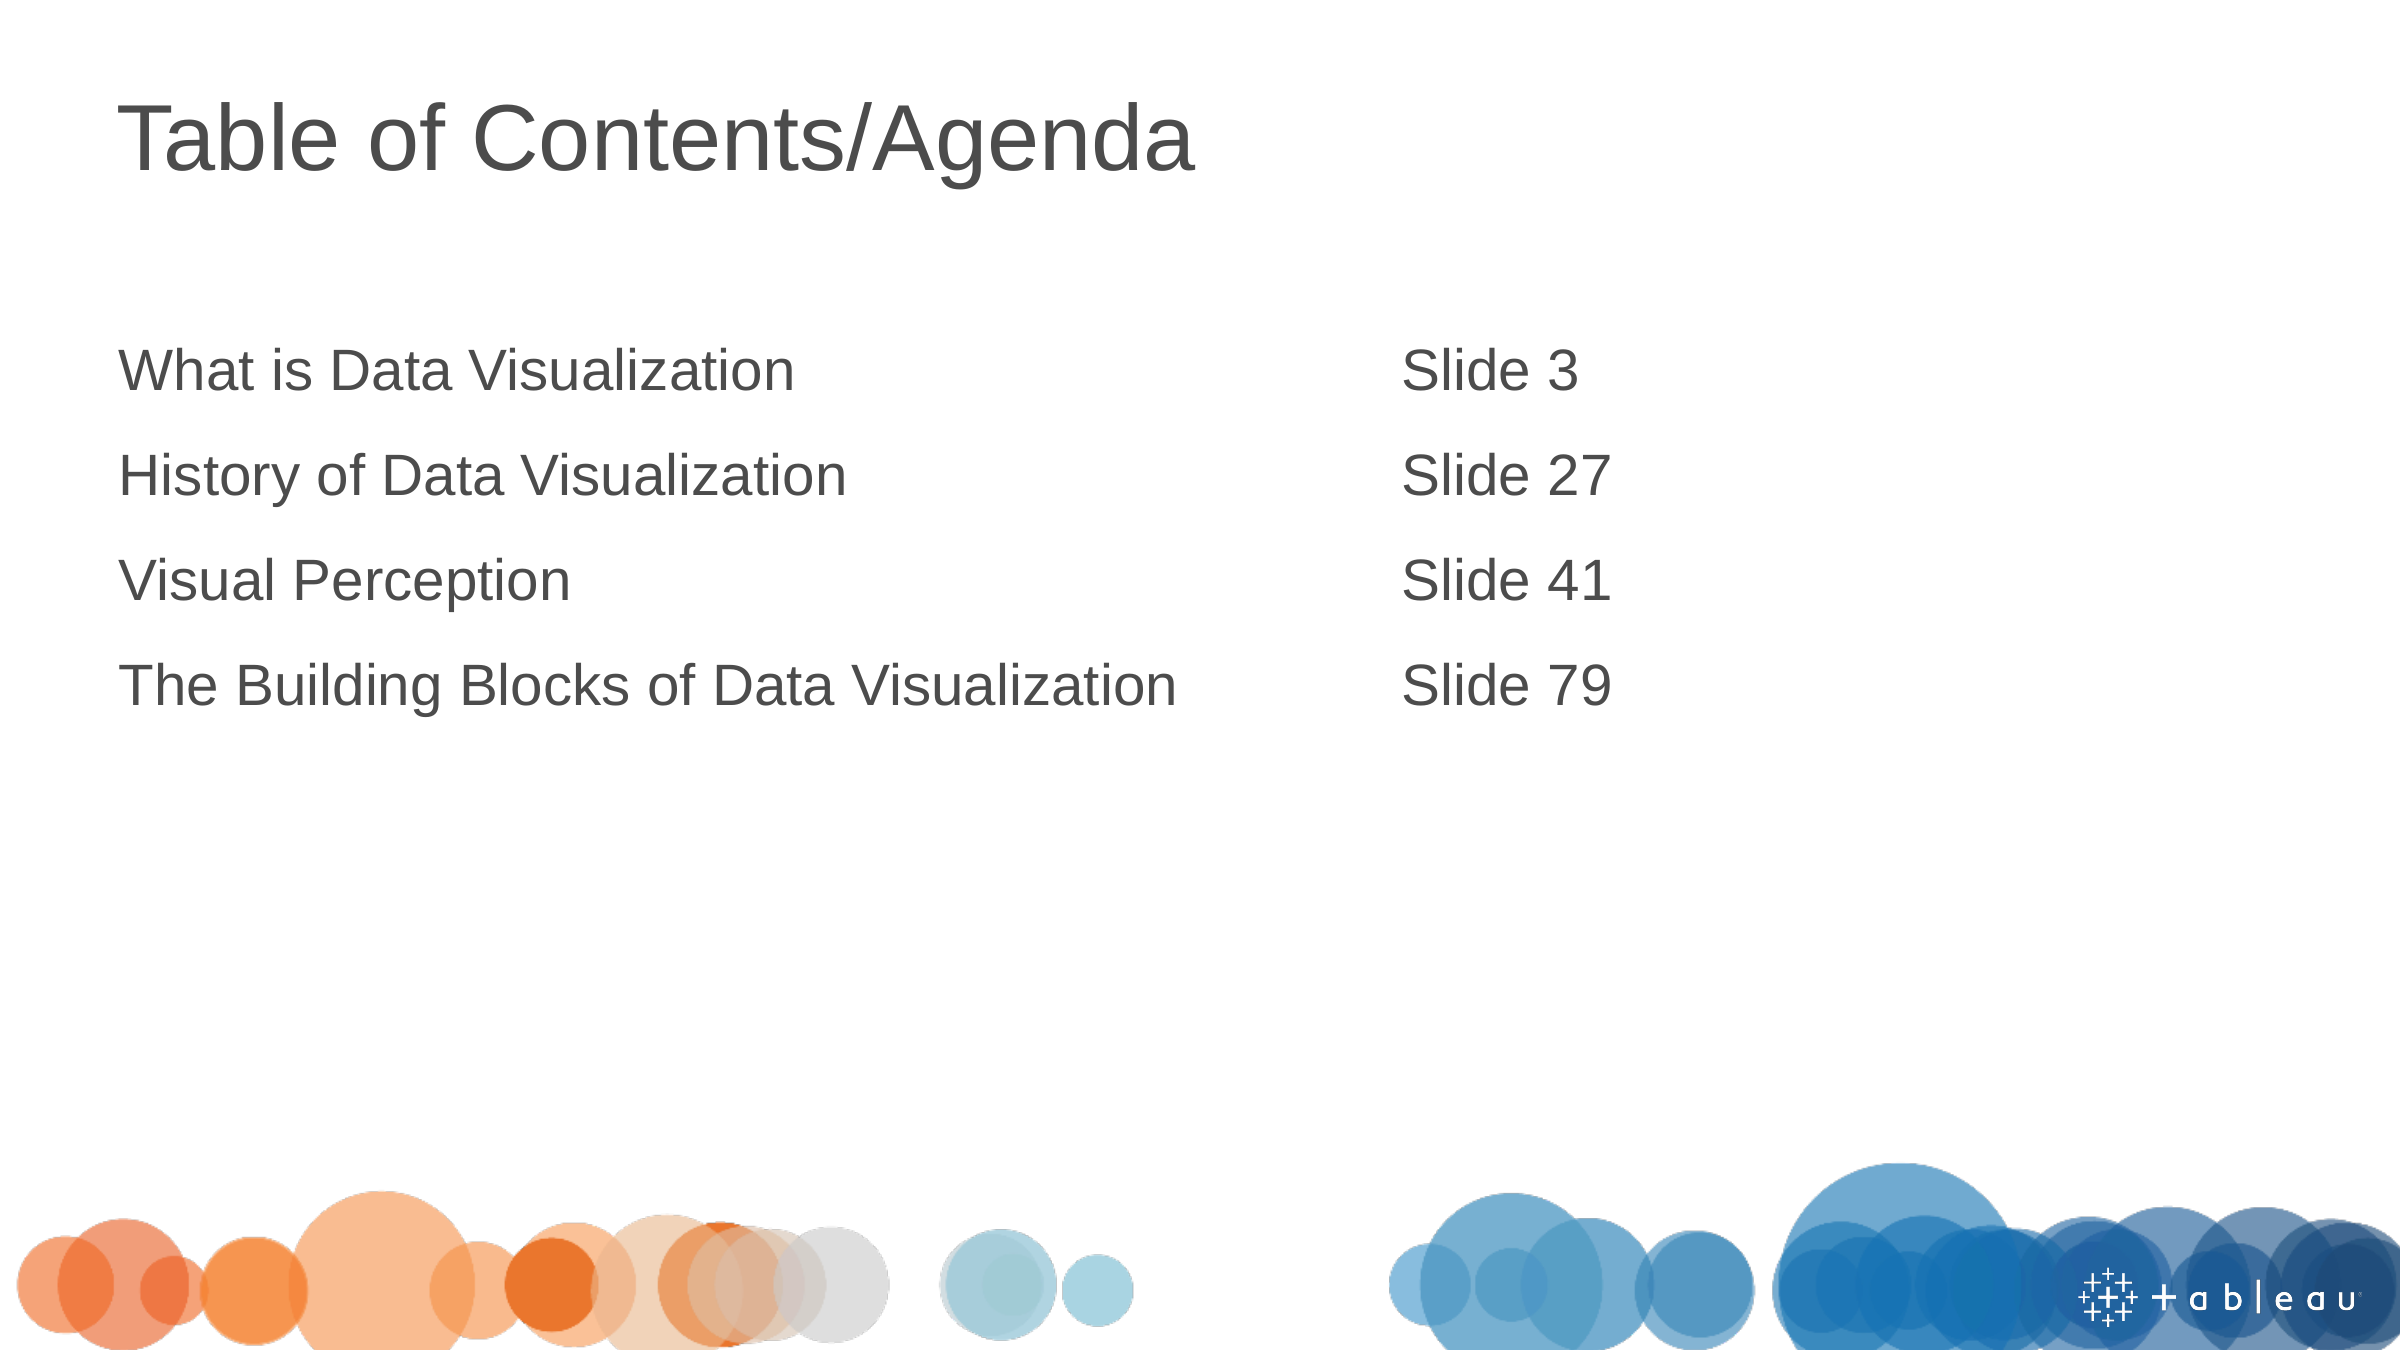

Table of Contents/Agenda
What is Data Visualization
History of Data Visualization
Visual Perception
The Building Blocks of Data Visualization
Slide 3
Slide 27
Slide 41
Slide 79